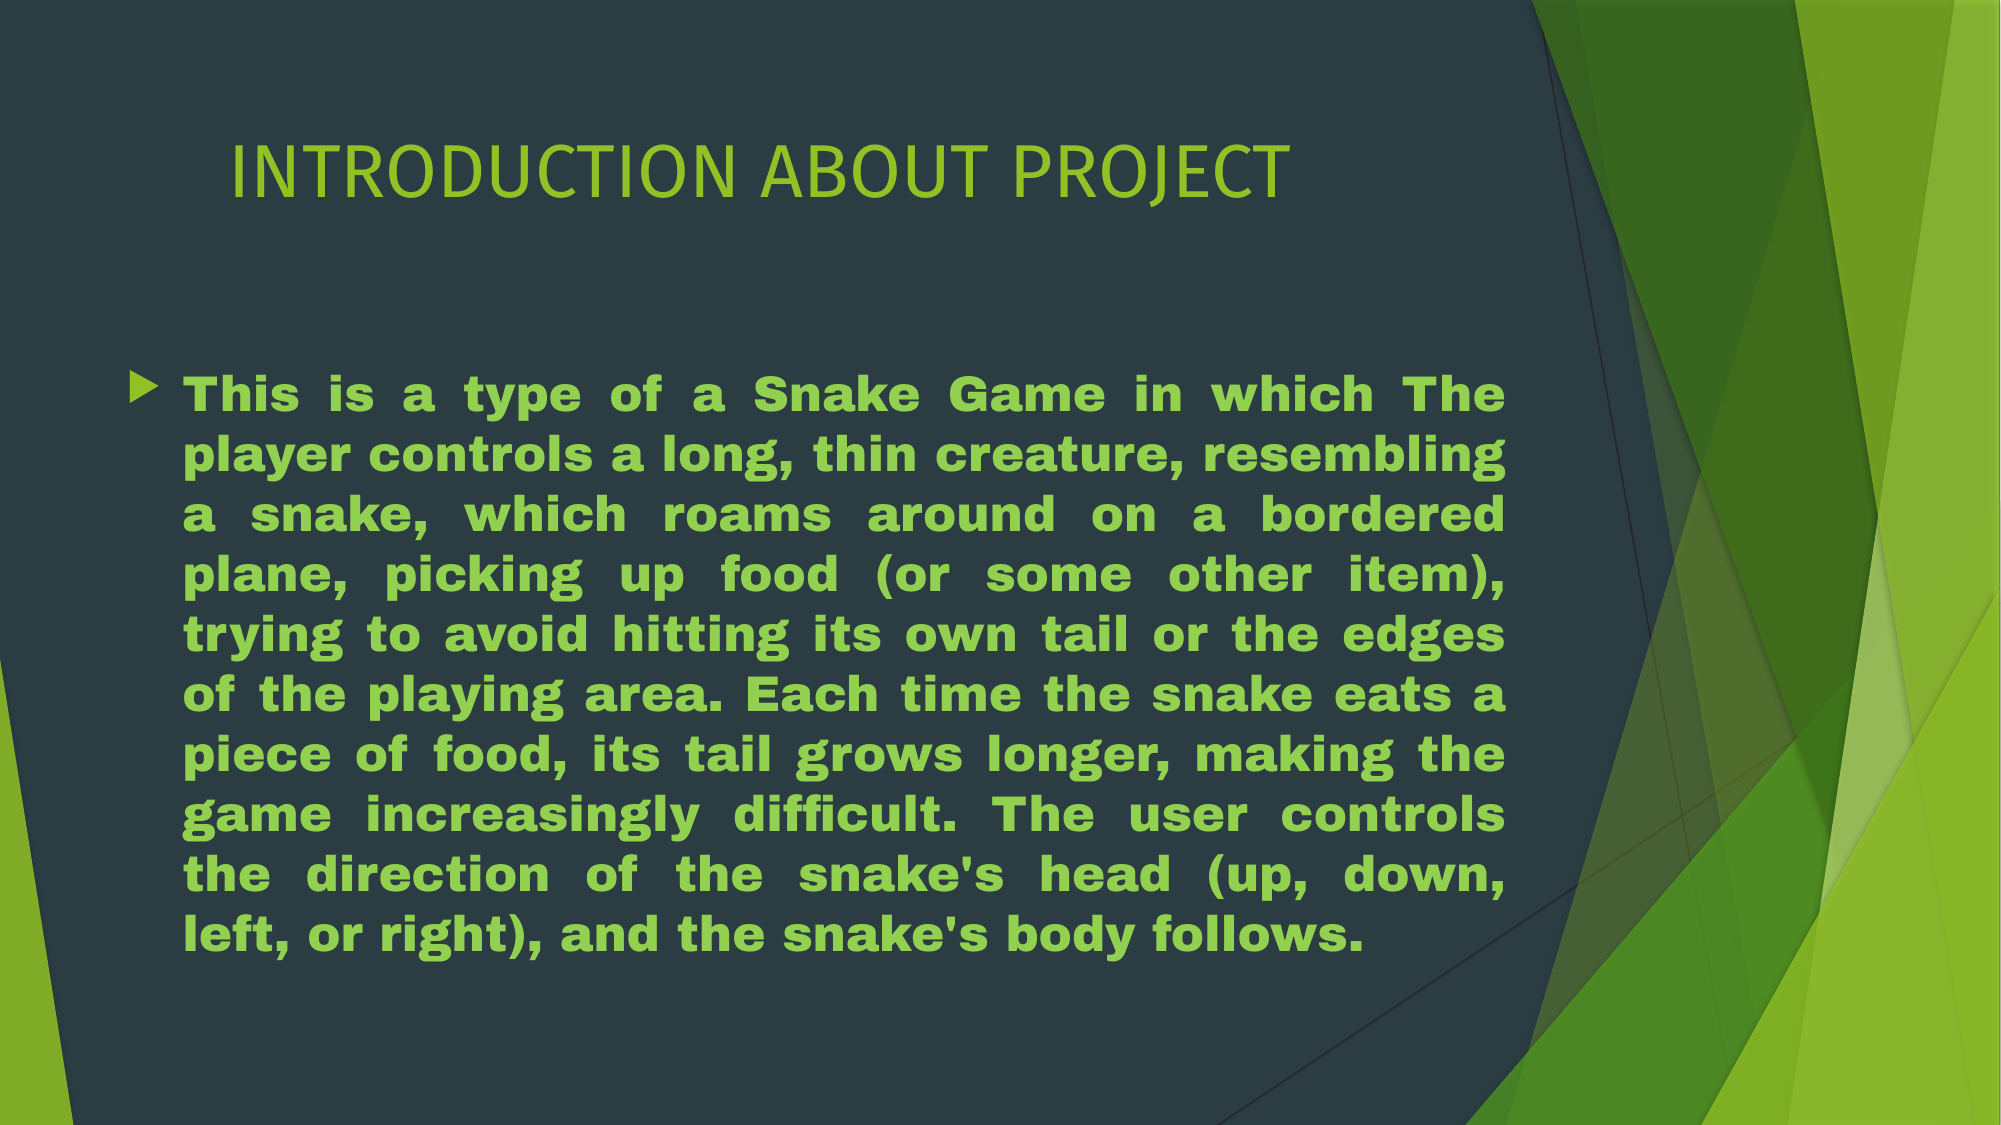

# INTRODUCTION ABOUT PROJECT
This is a type of a Snake Game in which The player controls a long, thin creature, resembling a snake, which roams around on a bordered plane, picking up food (or some other item), trying to avoid hitting its own tail or the edges of the playing area. Each time the snake eats a piece of food, its tail grows longer, making the game increasingly difficult. The user controls the direction of the snake's head (up, down, left, or right), and the snake's body follows.